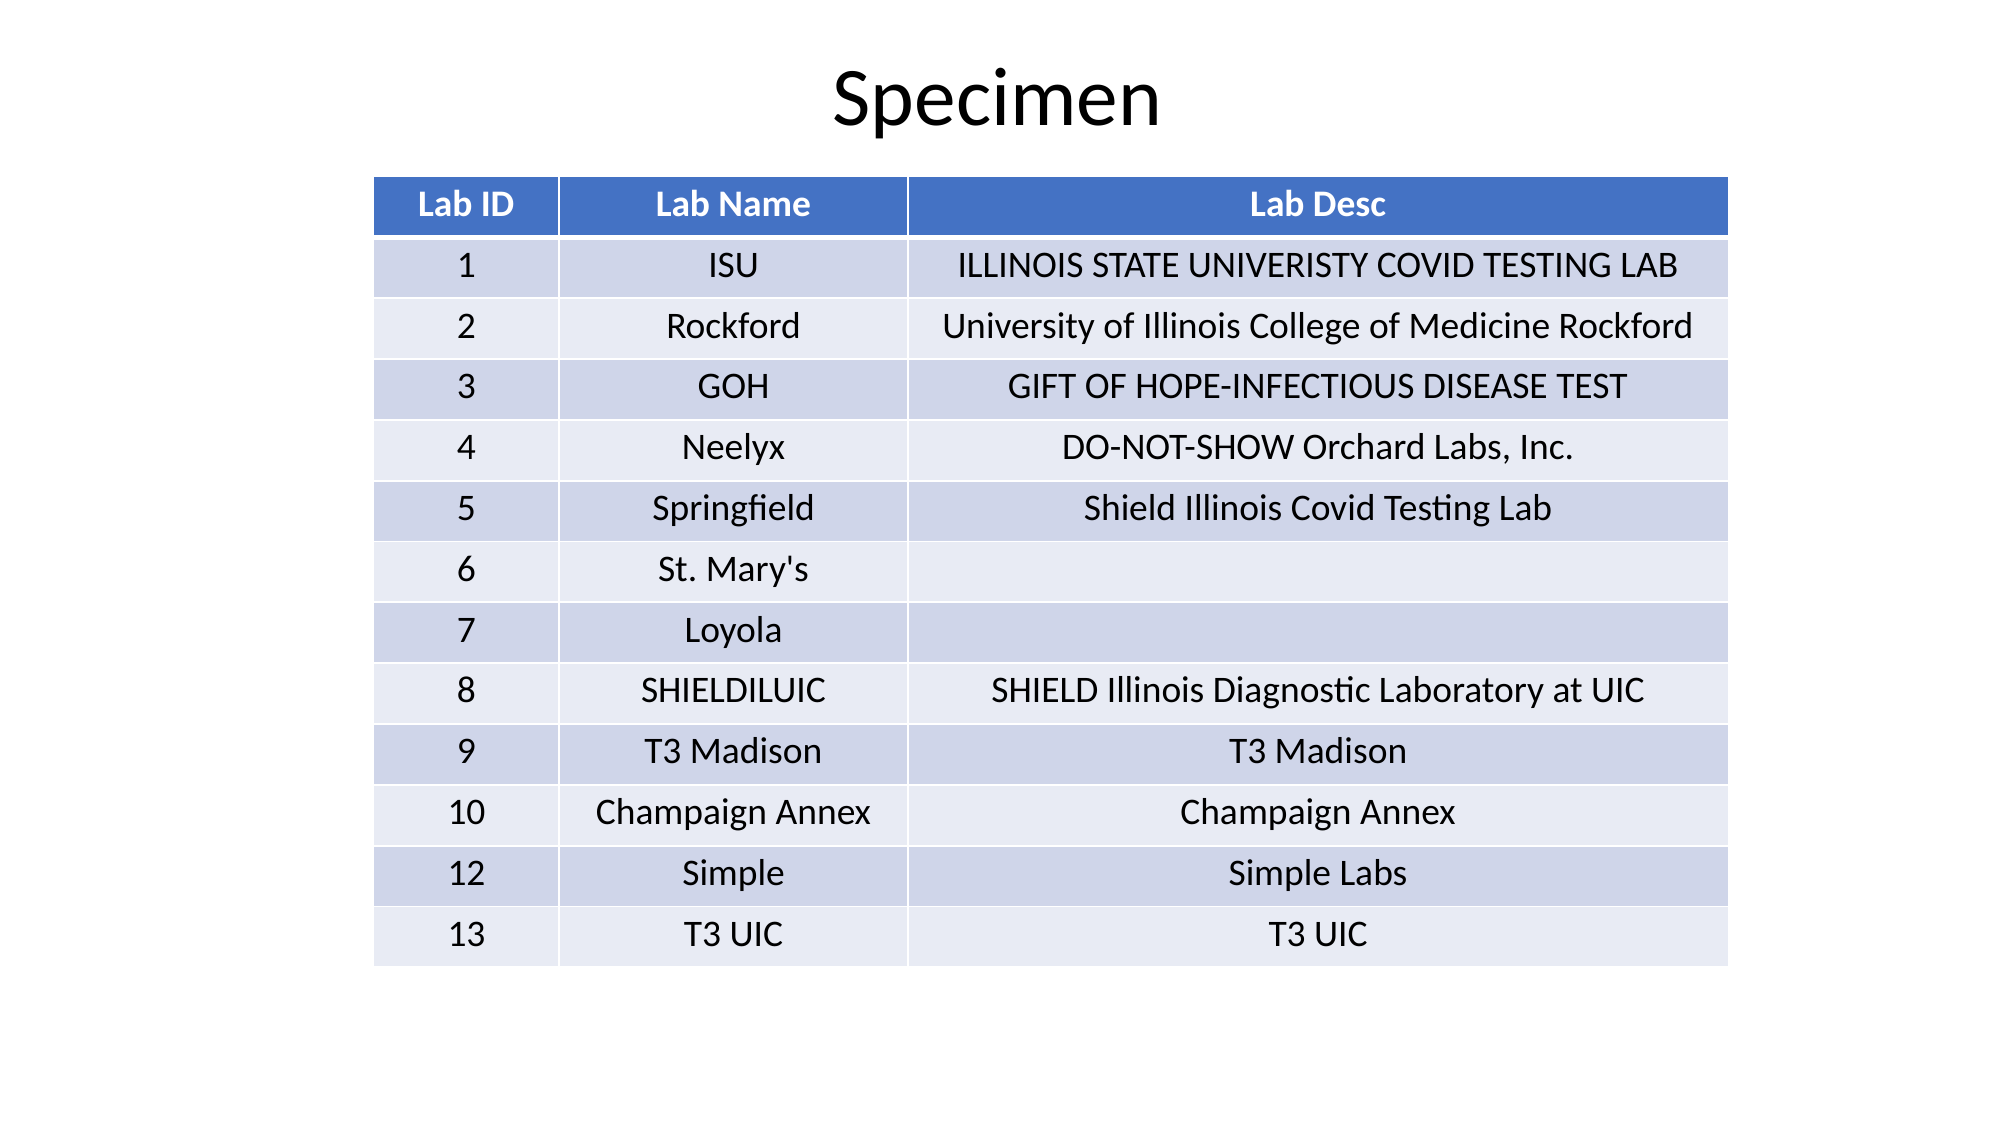

Specimen
| Lab ID | Lab Name | Lab Desc |
| --- | --- | --- |
| 1 | ISU | ILLINOIS STATE UNIVERISTY COVID TESTING LAB |
| 2 | Rockford | University of Illinois College of Medicine Rockford |
| 3 | GOH | GIFT OF HOPE-INFECTIOUS DISEASE TEST |
| 4 | Neelyx | DO-NOT-SHOW Orchard Labs, Inc. |
| 5 | Springfield | Shield Illinois Covid Testing Lab |
| 6 | St. Mary's |  |
| 7 | Loyola |  |
| 8 | SHIELDILUIC | SHIELD Illinois Diagnostic Laboratory at UIC |
| 9 | T3 Madison | T3 Madison |
| 10 | Champaign Annex | Champaign Annex |
| 12 | Simple | Simple Labs |
| 13 | T3 UIC | T3 UIC |